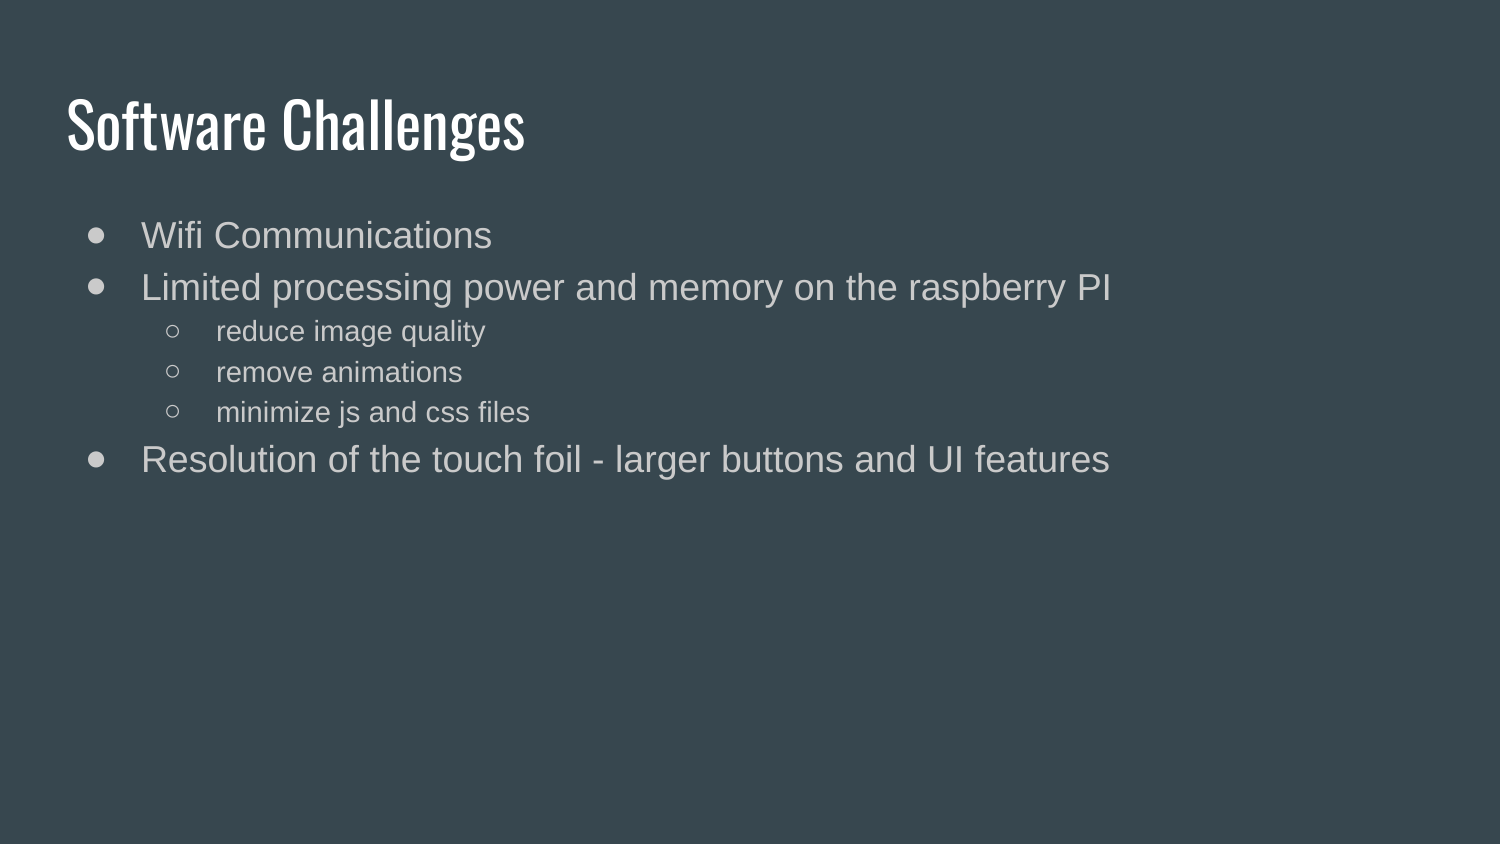

# Software Challenges
Wifi Communications
Limited processing power and memory on the raspberry PI
reduce image quality
remove animations
minimize js and css files
Resolution of the touch foil - larger buttons and UI features